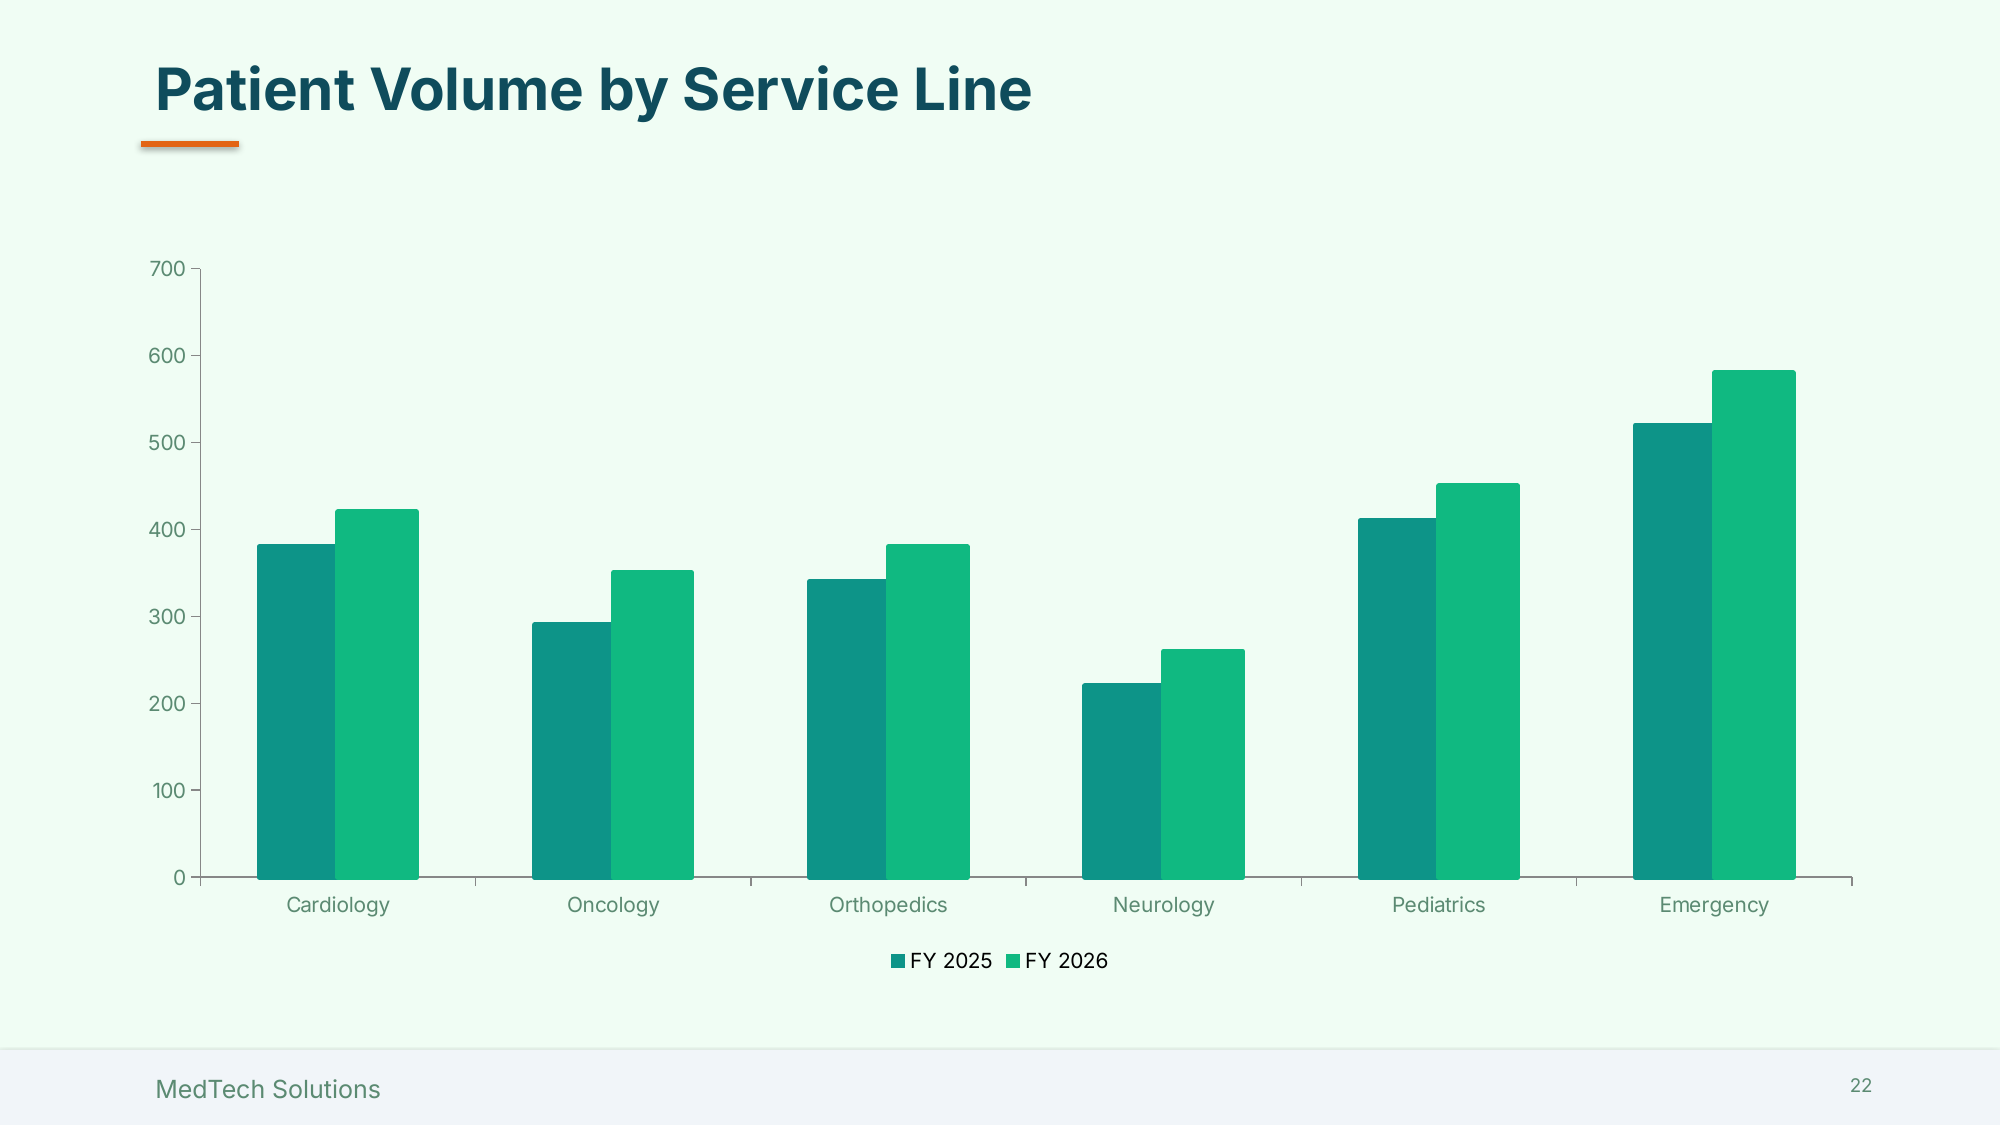

Patient Volume by Service Line

### Chart

| Category | FY 2025 | FY 2026 |
|---|---|---|
| Cardiology | 380.0 | 420.0 |
| Oncology | 290.0 | 350.0 |
| Orthopedics | 340.0 | 380.0 |
| Neurology | 220.0 | 260.0 |
| Pediatrics | 410.0 | 450.0 |
| Emergency | 520.0 | 580.0 |
MedTech Solutions
22